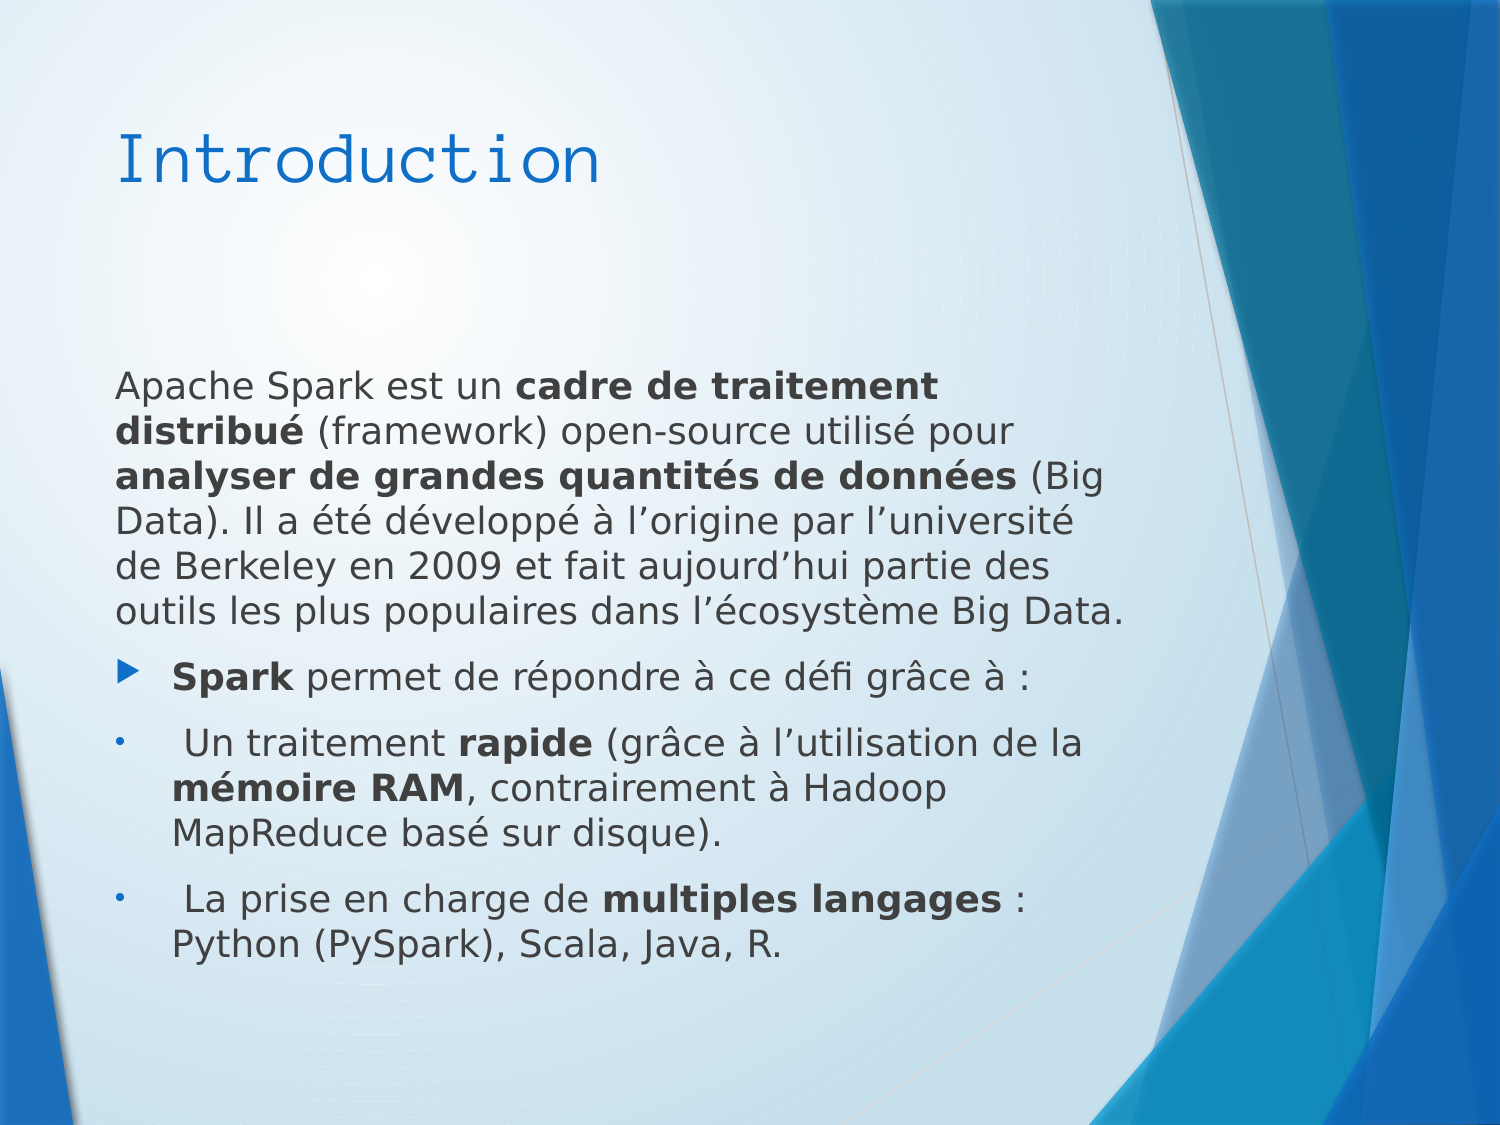

# Introduction
Apache Spark est un cadre de traitement distribué (framework) open-source utilisé pour analyser de grandes quantités de données (Big Data). Il a été développé à l’origine par l’université de Berkeley en 2009 et fait aujourd’hui partie des outils les plus populaires dans l’écosystème Big Data.
Spark permet de répondre à ce défi grâce à :
 Un traitement rapide (grâce à l’utilisation de la mémoire RAM, contrairement à Hadoop MapReduce basé sur disque).
 La prise en charge de multiples langages : Python (PySpark), Scala, Java, R.